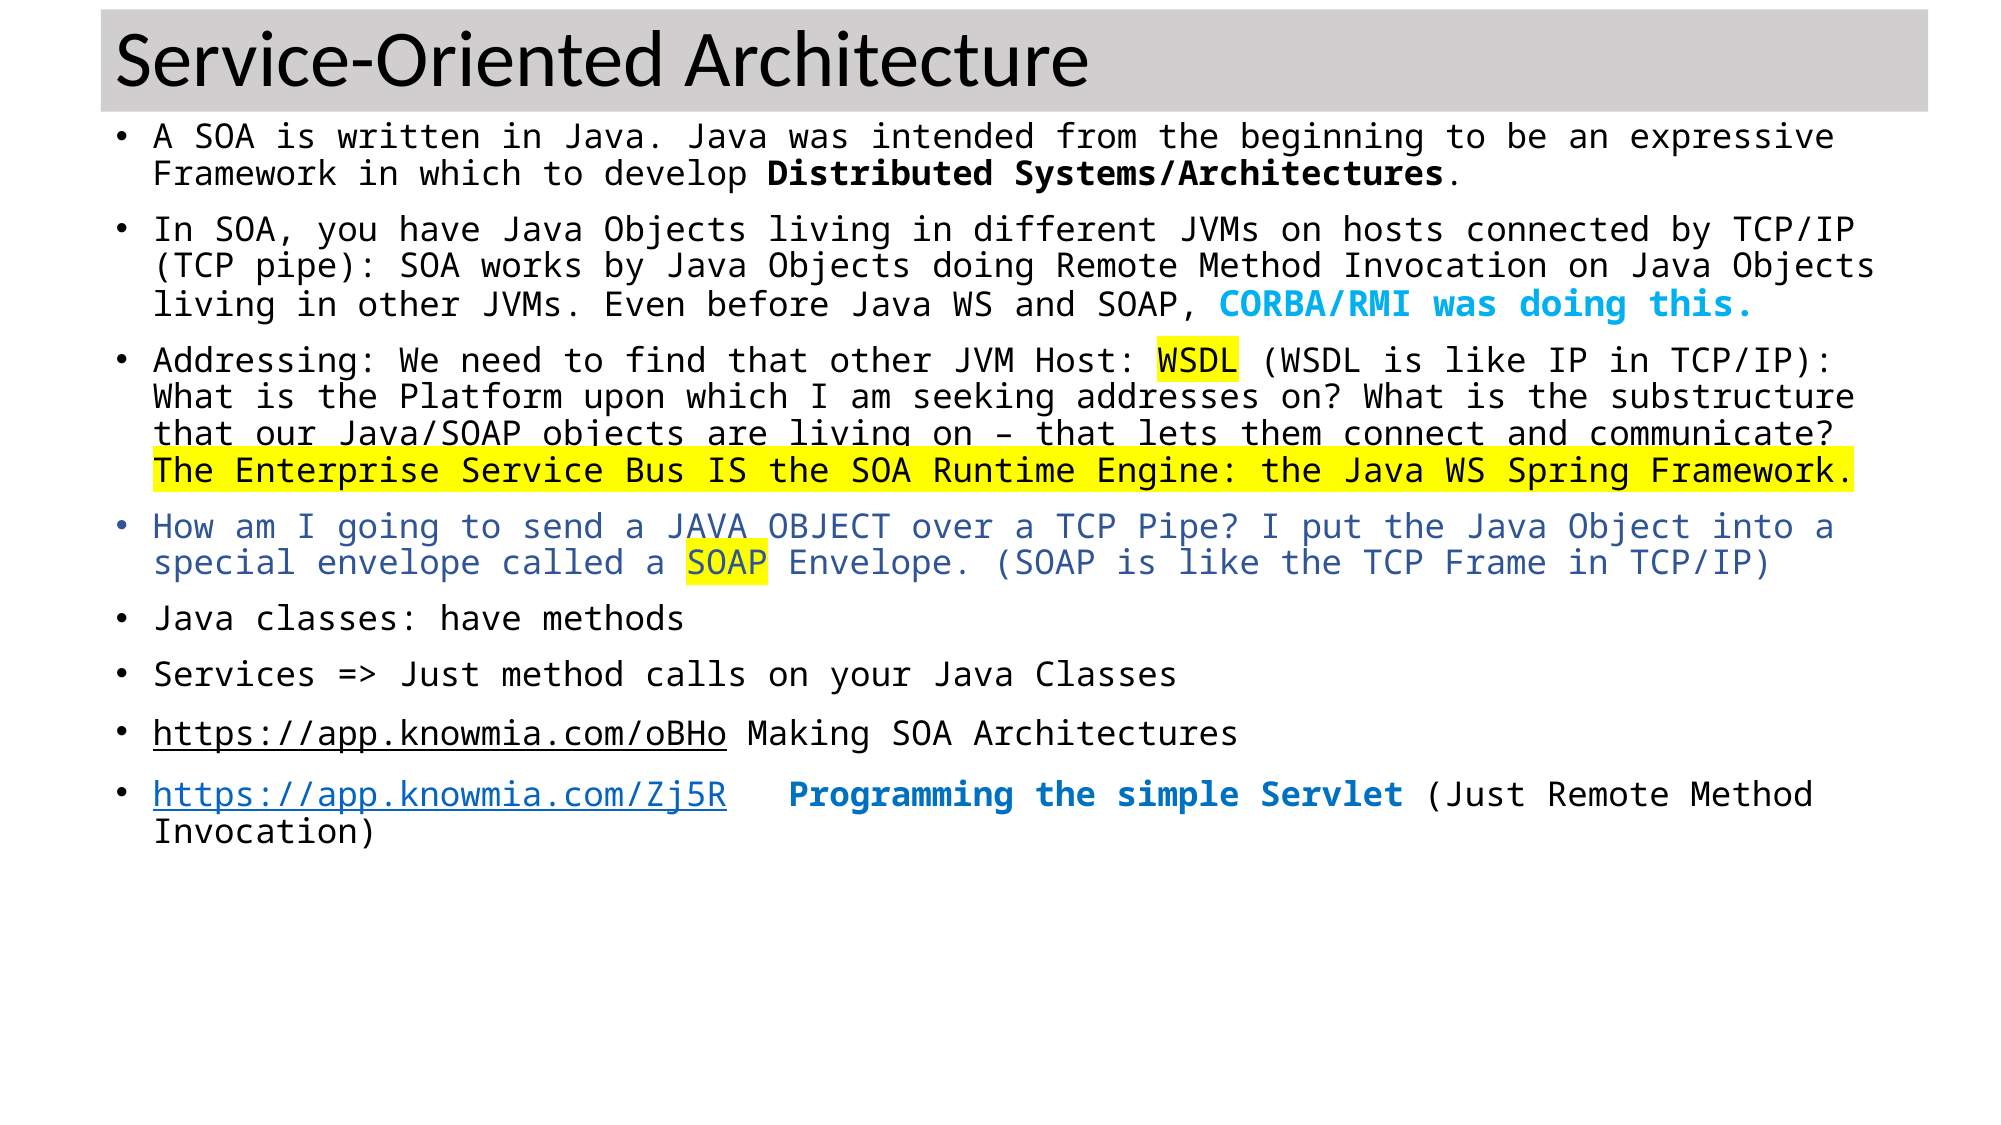

# Service-Oriented Architecture
A SOA is written in Java. Java was intended from the beginning to be an expressive Framework in which to develop Distributed Systems/Architectures.
In SOA, you have Java Objects living in different JVMs on hosts connected by TCP/IP (TCP pipe): SOA works by Java Objects doing Remote Method Invocation on Java Objects living in other JVMs. Even before Java WS and SOAP, CORBA/RMI was doing this.
Addressing: We need to find that other JVM Host: WSDL (WSDL is like IP in TCP/IP): What is the Platform upon which I am seeking addresses on? What is the substructure that our Java/SOAP objects are living on – that lets them connect and communicate? The Enterprise Service Bus IS the SOA Runtime Engine: the Java WS Spring Framework.
How am I going to send a JAVA OBJECT over a TCP Pipe? I put the Java Object into a special envelope called a SOAP Envelope. (SOAP is like the TCP Frame in TCP/IP)
Java classes: have methods
Services => Just method calls on your Java Classes
https://app.knowmia.com/oBHo Making SOA Architectures
https://app.knowmia.com/Zj5R   Programming the simple Servlet (Just Remote Method Invocation)